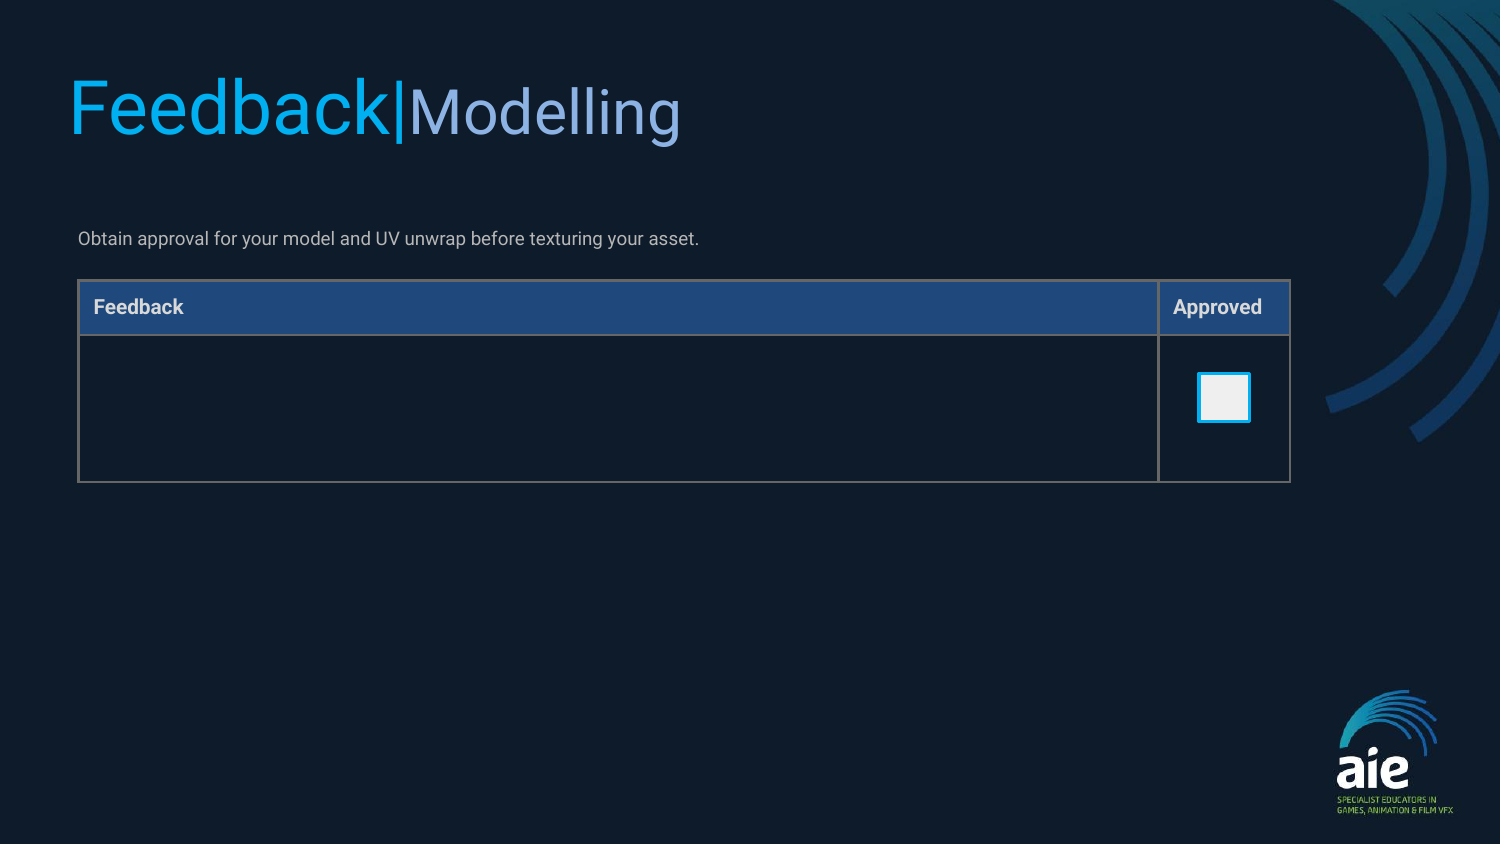

# Feedback|Modelling
Obtain approval for your model and UV unwrap before texturing your asset.
| Feedback | Approved |
| --- | --- |
|  |  |